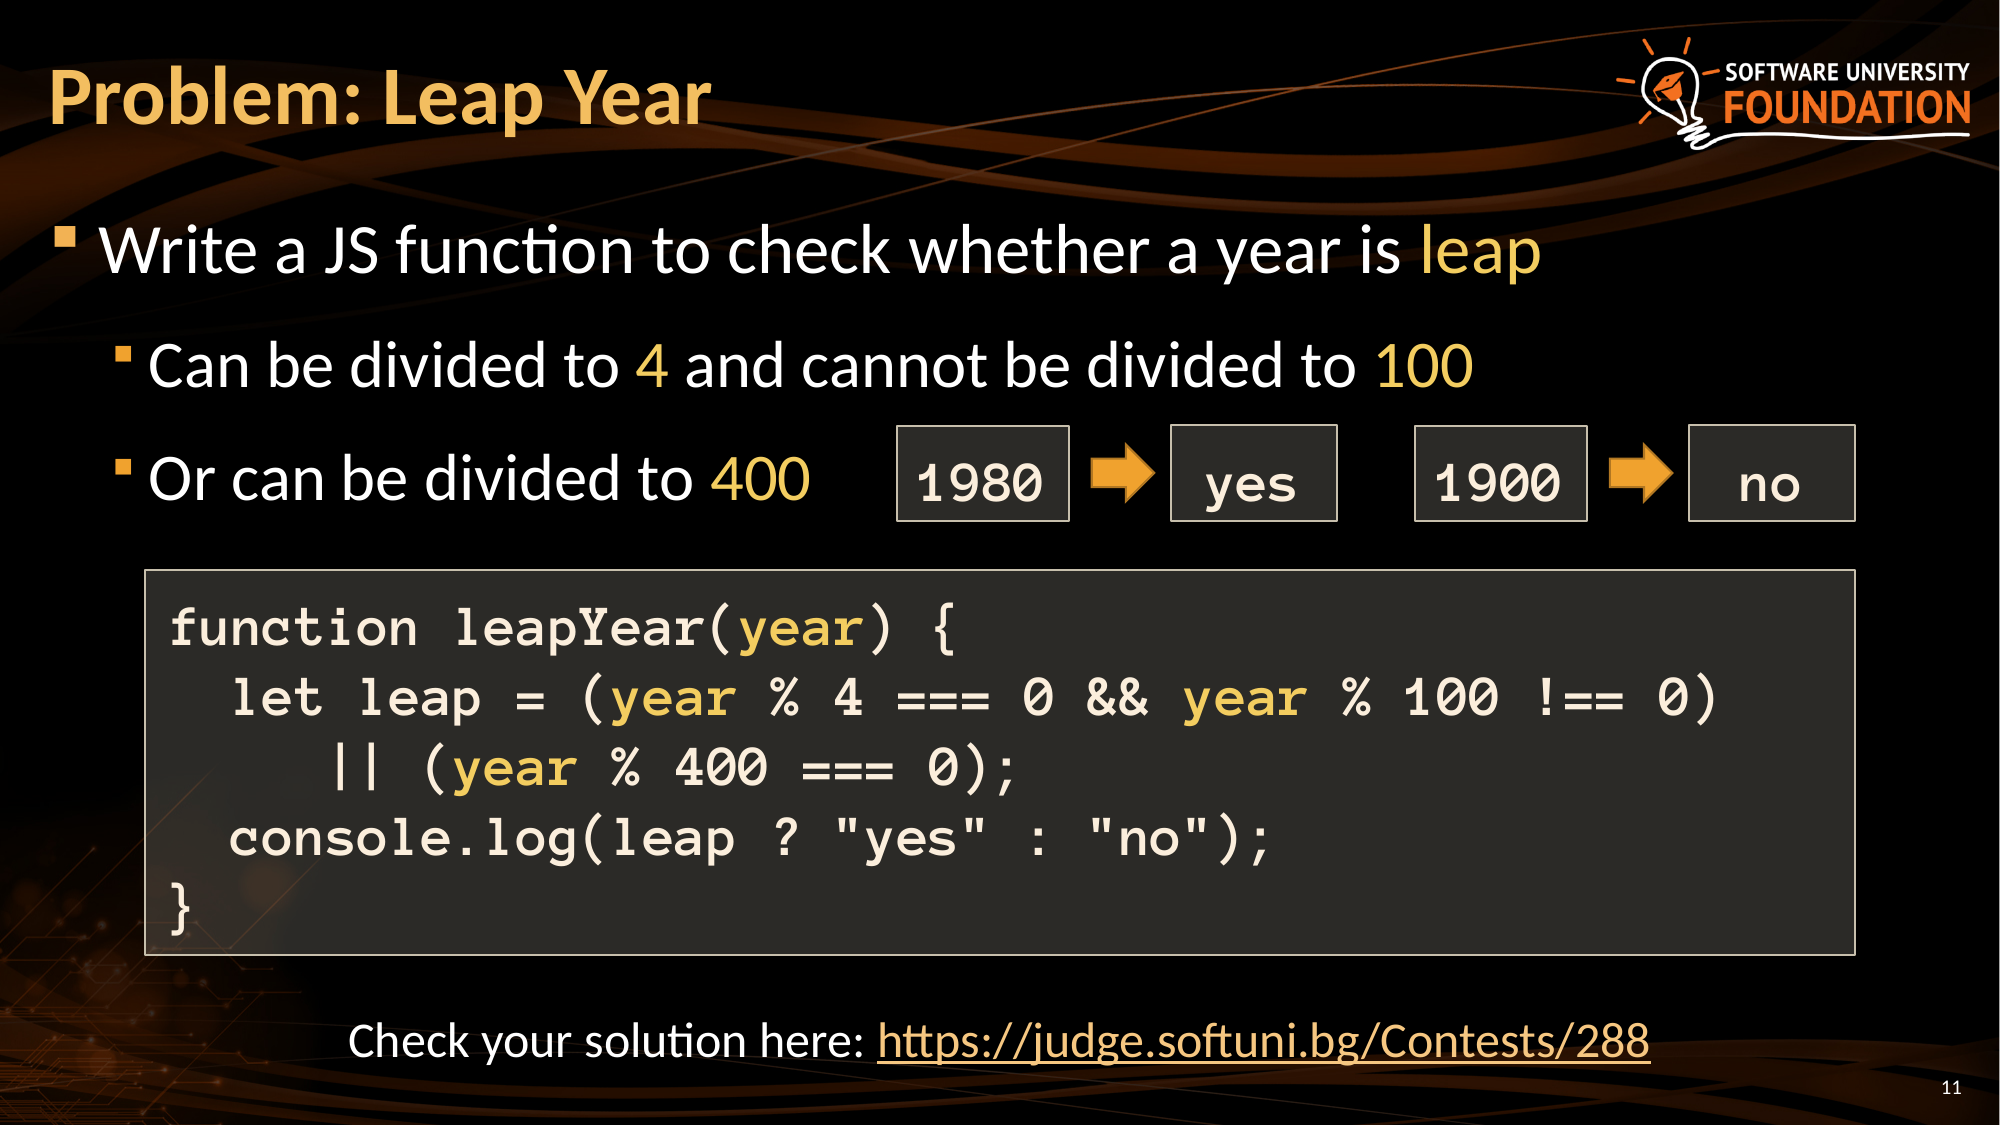

# Problem: Leap Year
Write a JS function to check whether a year is leap
Can be divided to 4 and cannot be divided to 100
Or can be divided to 400
1980
yes
no
1900

function leapYear(year) {
  let leap = (year % 4 === 0 && year % 100 !== 0)
     || (year % 400 === 0);
  console.log(leap ? "yes" : "no");
}
Check your solution here: https://judge.softuni.bg/Contests/288
11